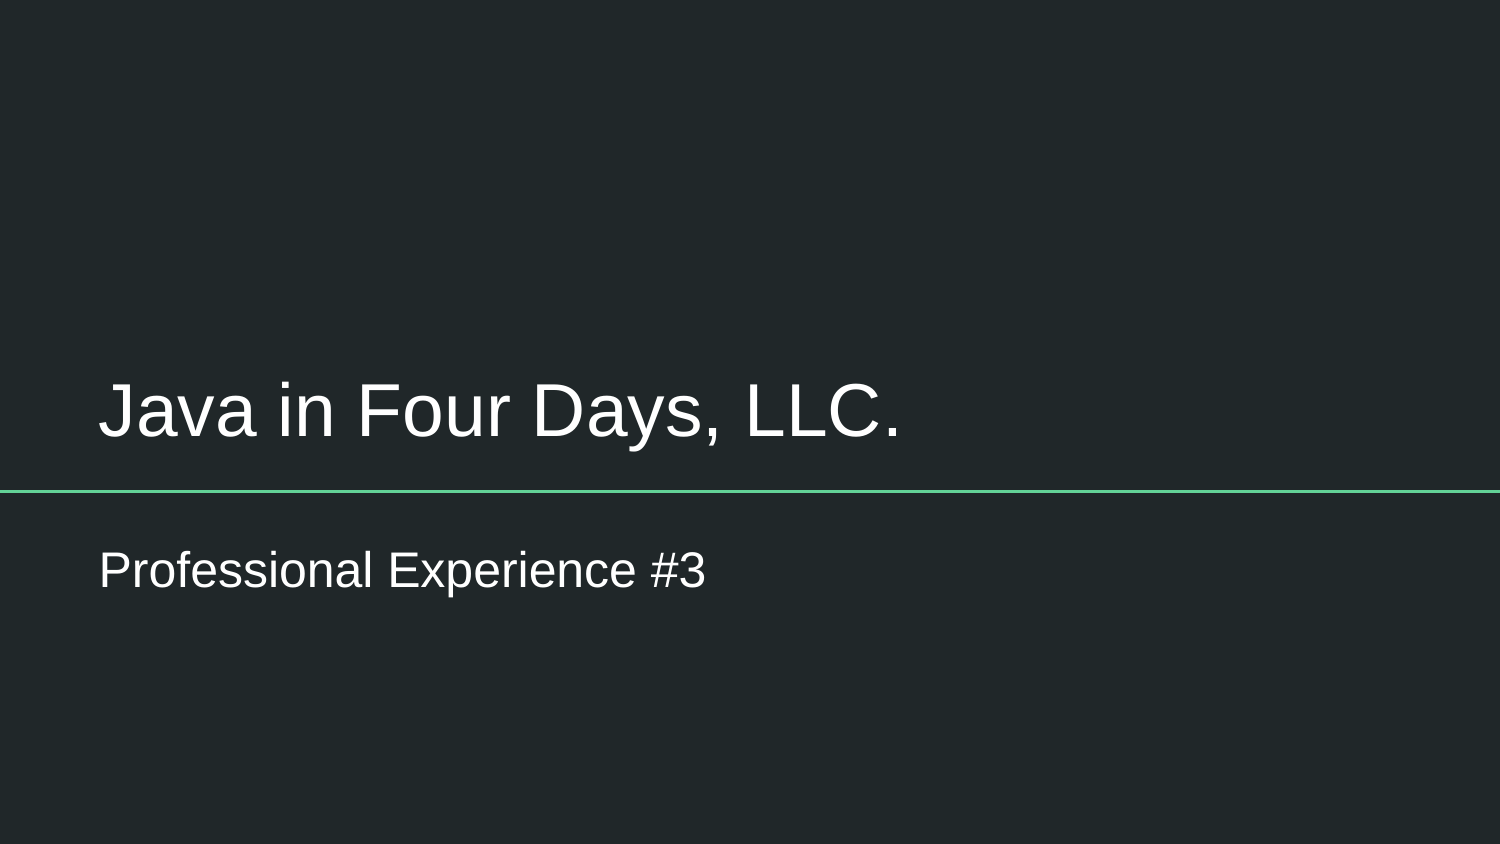

# Java in Four Days, LLC.
Professional Experience #3